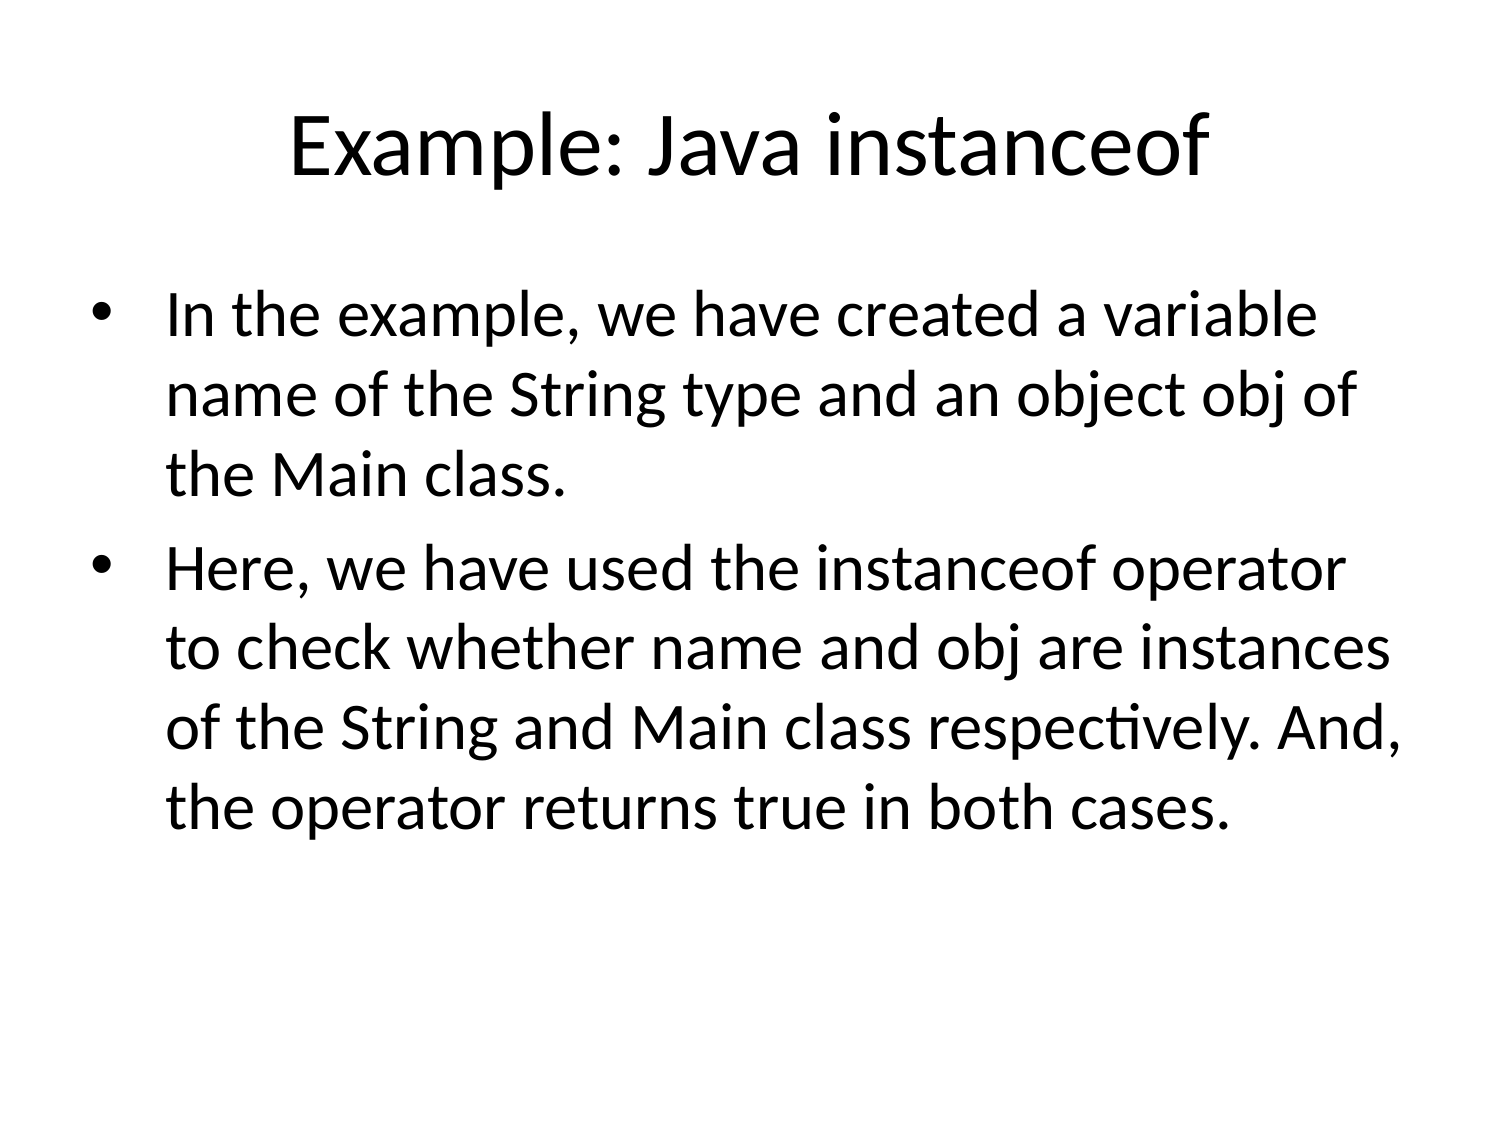

# Example: Java instanceof
In the example, we have created a variable name of the String type and an object obj of the Main class.
Here, we have used the instanceof operator to check whether name and obj are instances of the String and Main class respectively. And, the operator returns true in both cases.